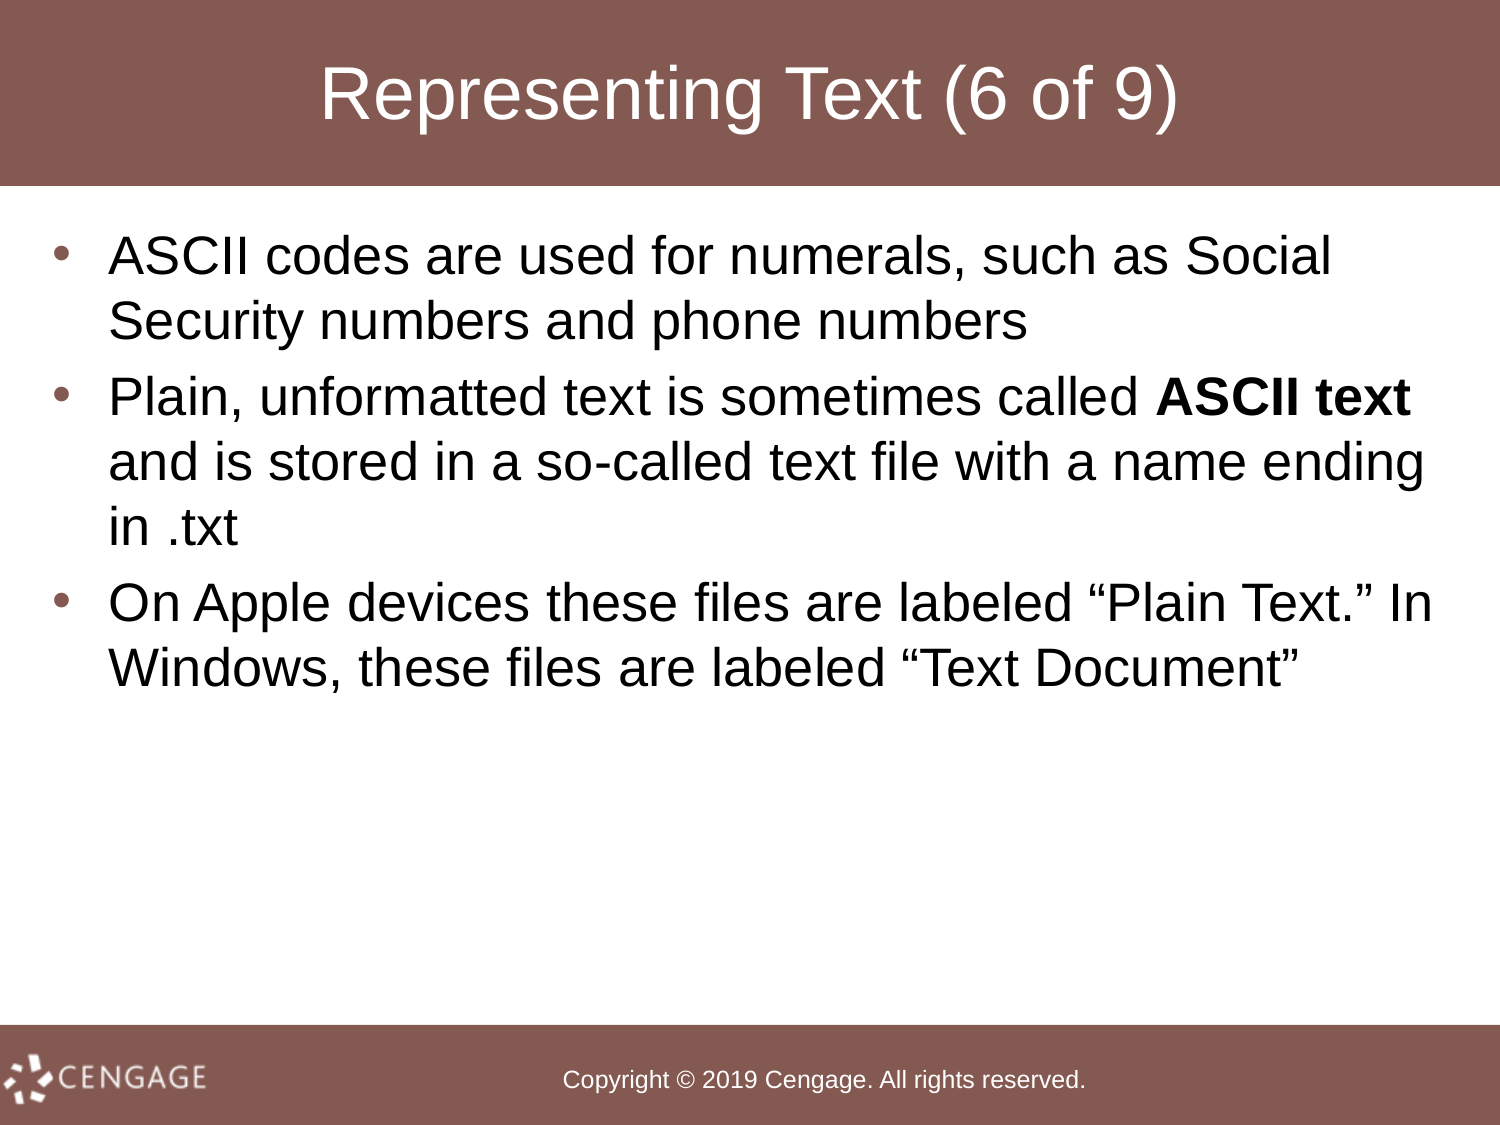

# Representing Text (6 of 9)
ASCII codes are used for numerals, such as Social Security numbers and phone numbers
Plain, unformatted text is sometimes called ASCII text and is stored in a so-called text file with a name ending in .txt
On Apple devices these files are labeled “Plain Text.” In Windows, these files are labeled “Text Document”